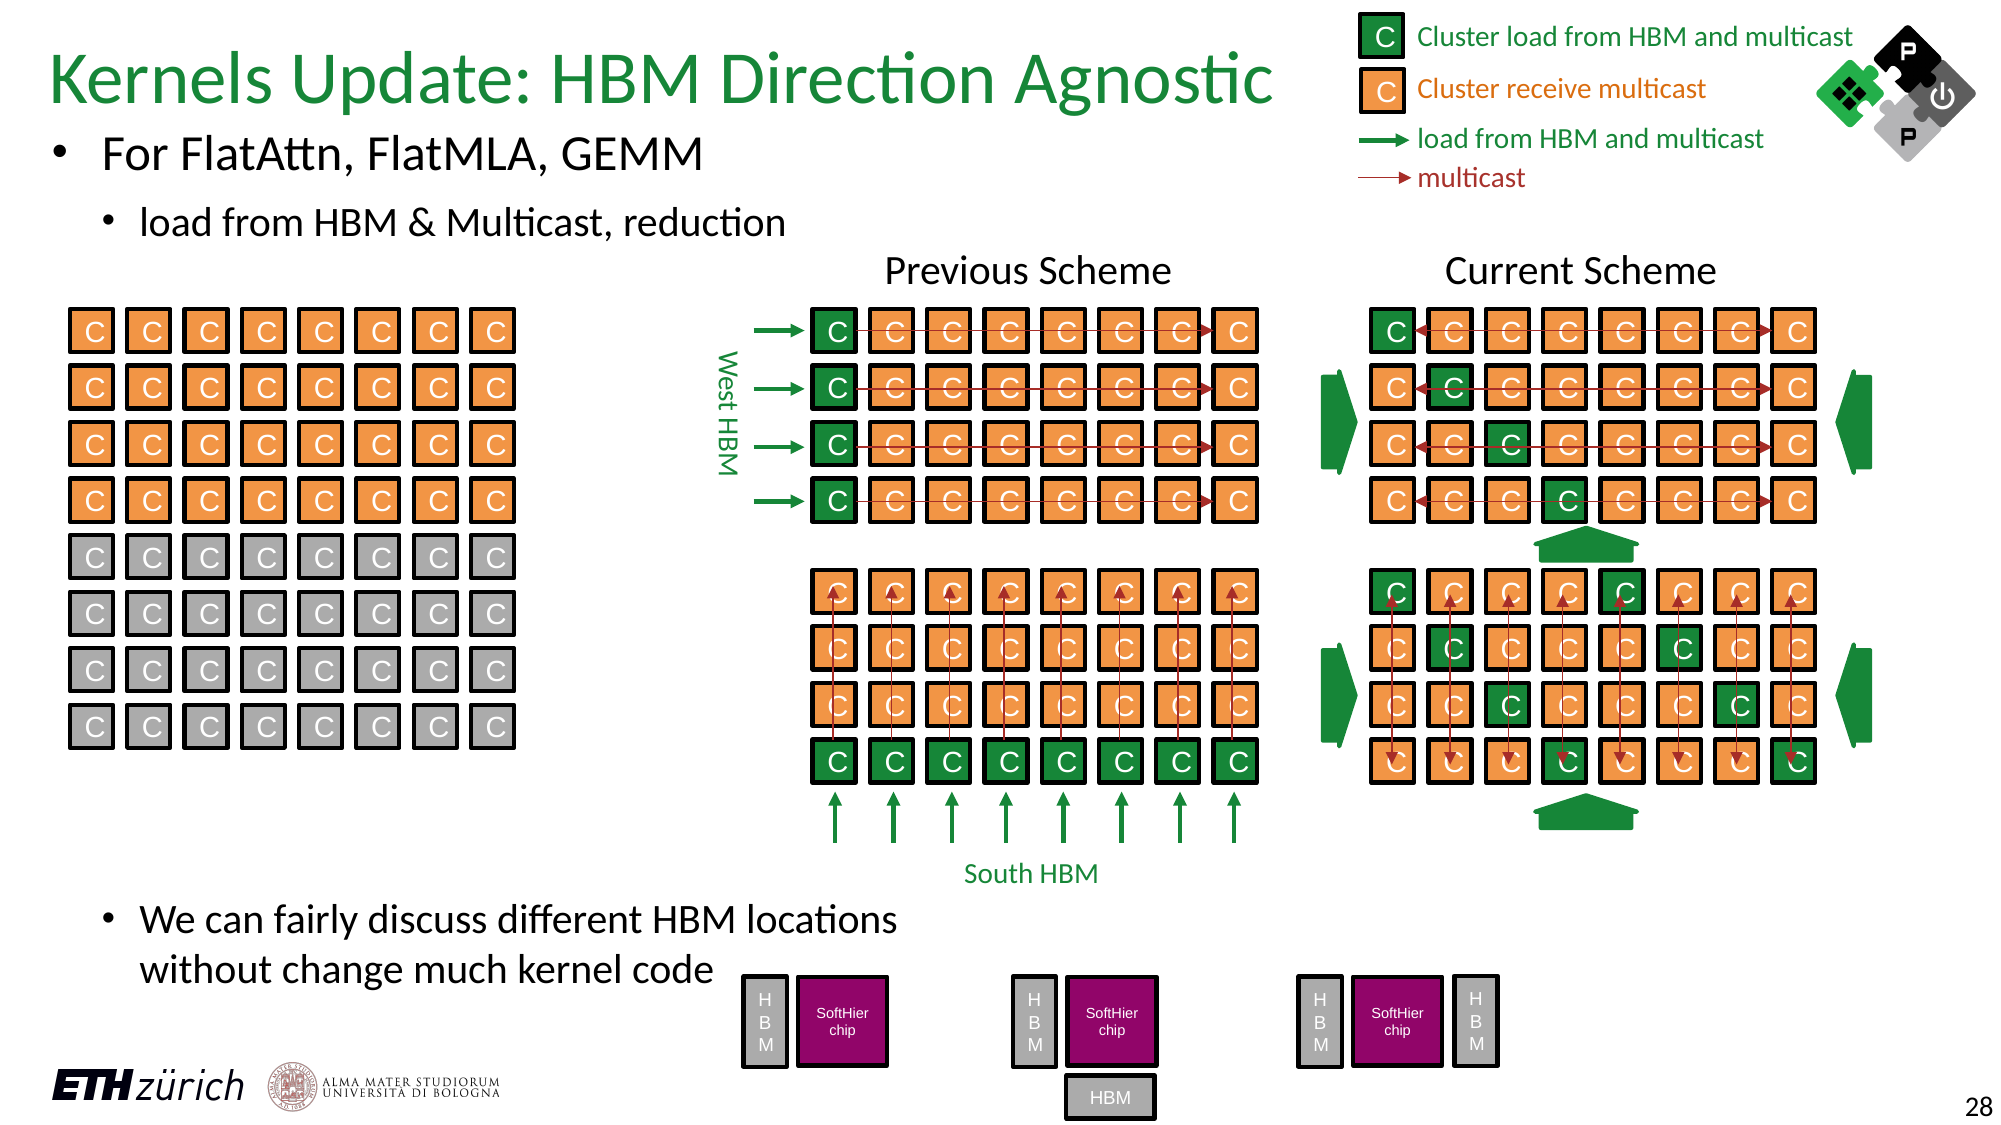

Cluster load from HBM and multicast
C
Kernels Update: HBM Direction Agnostic
Cluster receive multicast
C
For FlatAttn, FlatMLA, GEMM
load from HBM & Multicast, reduction

We can fairly discuss different HBM locations without change much kernel code
load from HBM and multicast
multicast
Previous Scheme
Current Scheme
C
C
C
C
C
C
C
C
C
C
C
C
C
C
C
C
C
C
C
C
C
C
C
C
C
C
C
C
C
C
C
C
C
C
C
C
C
C
C
C
C
C
C
C
C
C
C
C

West HBM
C
C
C
C
C
C
C
C
C
C
C
C
C
C
C
C
C
C
C
C
C
C
C
C
C
C
C
C
C
C
C
C
C
C
C
C
C
C
C
C
C
C
C
C
C
C
C
C

C
C
C
C
C
C
C
C
C
C
C
C
C
C
C
C
C
C
C
C
C
C
C
C
C
C
C
C
C
C
C
C
C
C
C
C
C
C
C
C
C
C
C
C
C
C
C
C

C
C
C
C
C
C
C
C
C
C
C
C
C
C
C
C
C
C
C
C
C
C
C
C
C
C
C
C
C
C
C
C
C
C
C
C
C
C
C
C
C
C
C
C
C
C
C
C

South HBM
HBM
HBM
HBM
HBM
SoftHier chip
SoftHier chip
SoftHier chip
HBM
28